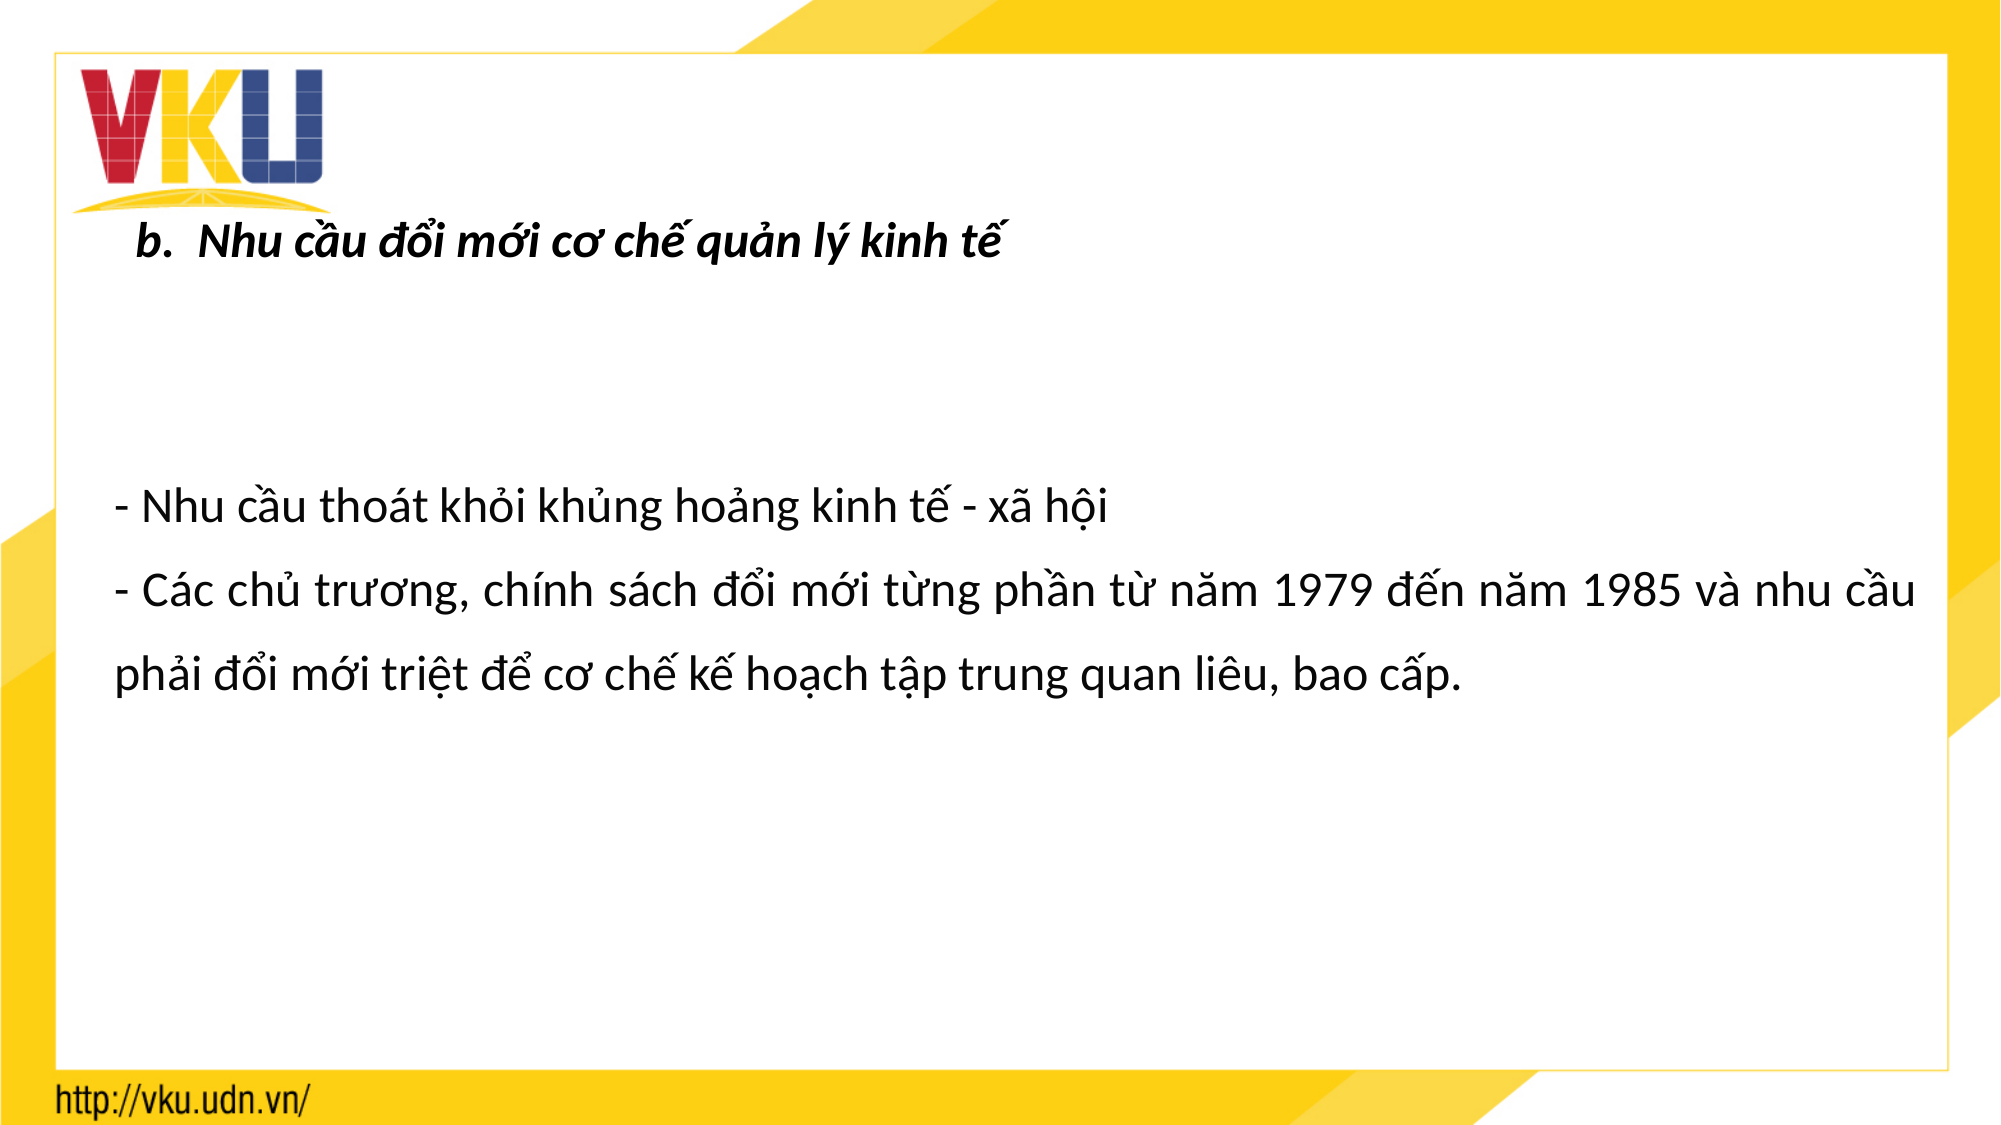

b.  Nhu cầu đổi mới cơ chế quản lý kinh tế
- Nhu cầu thoát khỏi khủng hoảng kinh tế - xã hội
- Các chủ trương, chính sách đổi mới từng phần từ năm 1979 đến năm 1985 và nhu cầu phải đổi mới triệt để cơ chế kế hoạch tập trung quan liêu, bao cấp.